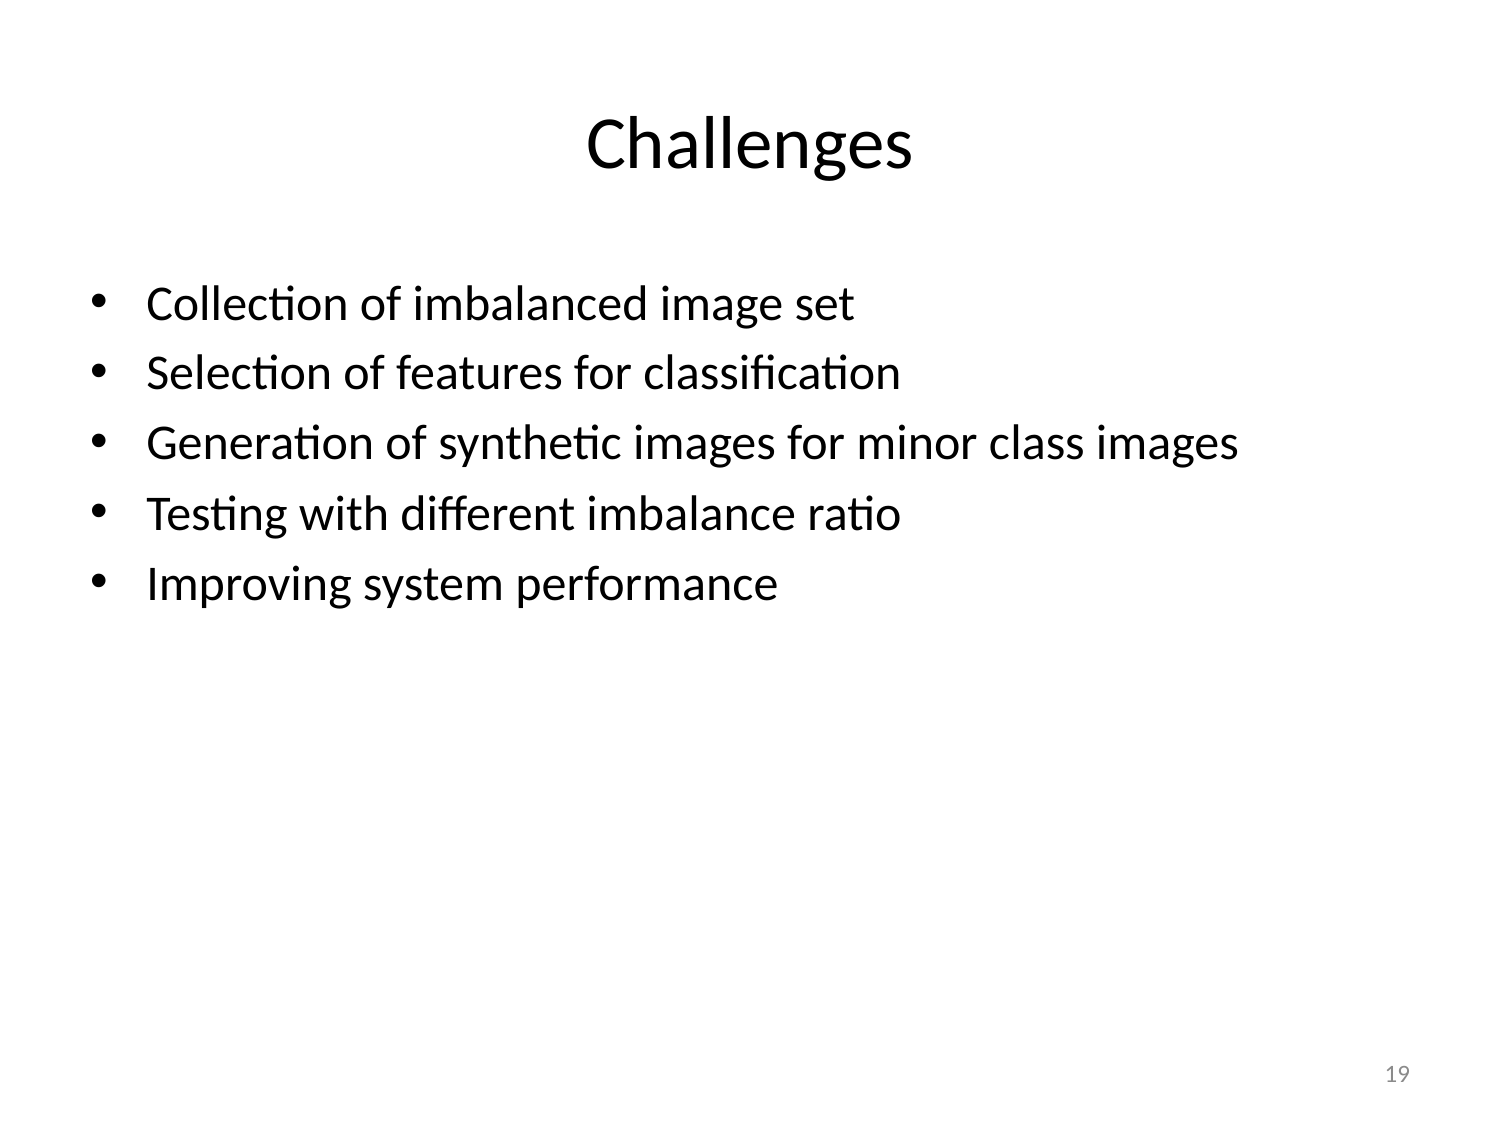

# Challenges
Collection of imbalanced image set
Selection of features for classification
Generation of synthetic images for minor class images
Testing with different imbalance ratio
Improving system performance

19